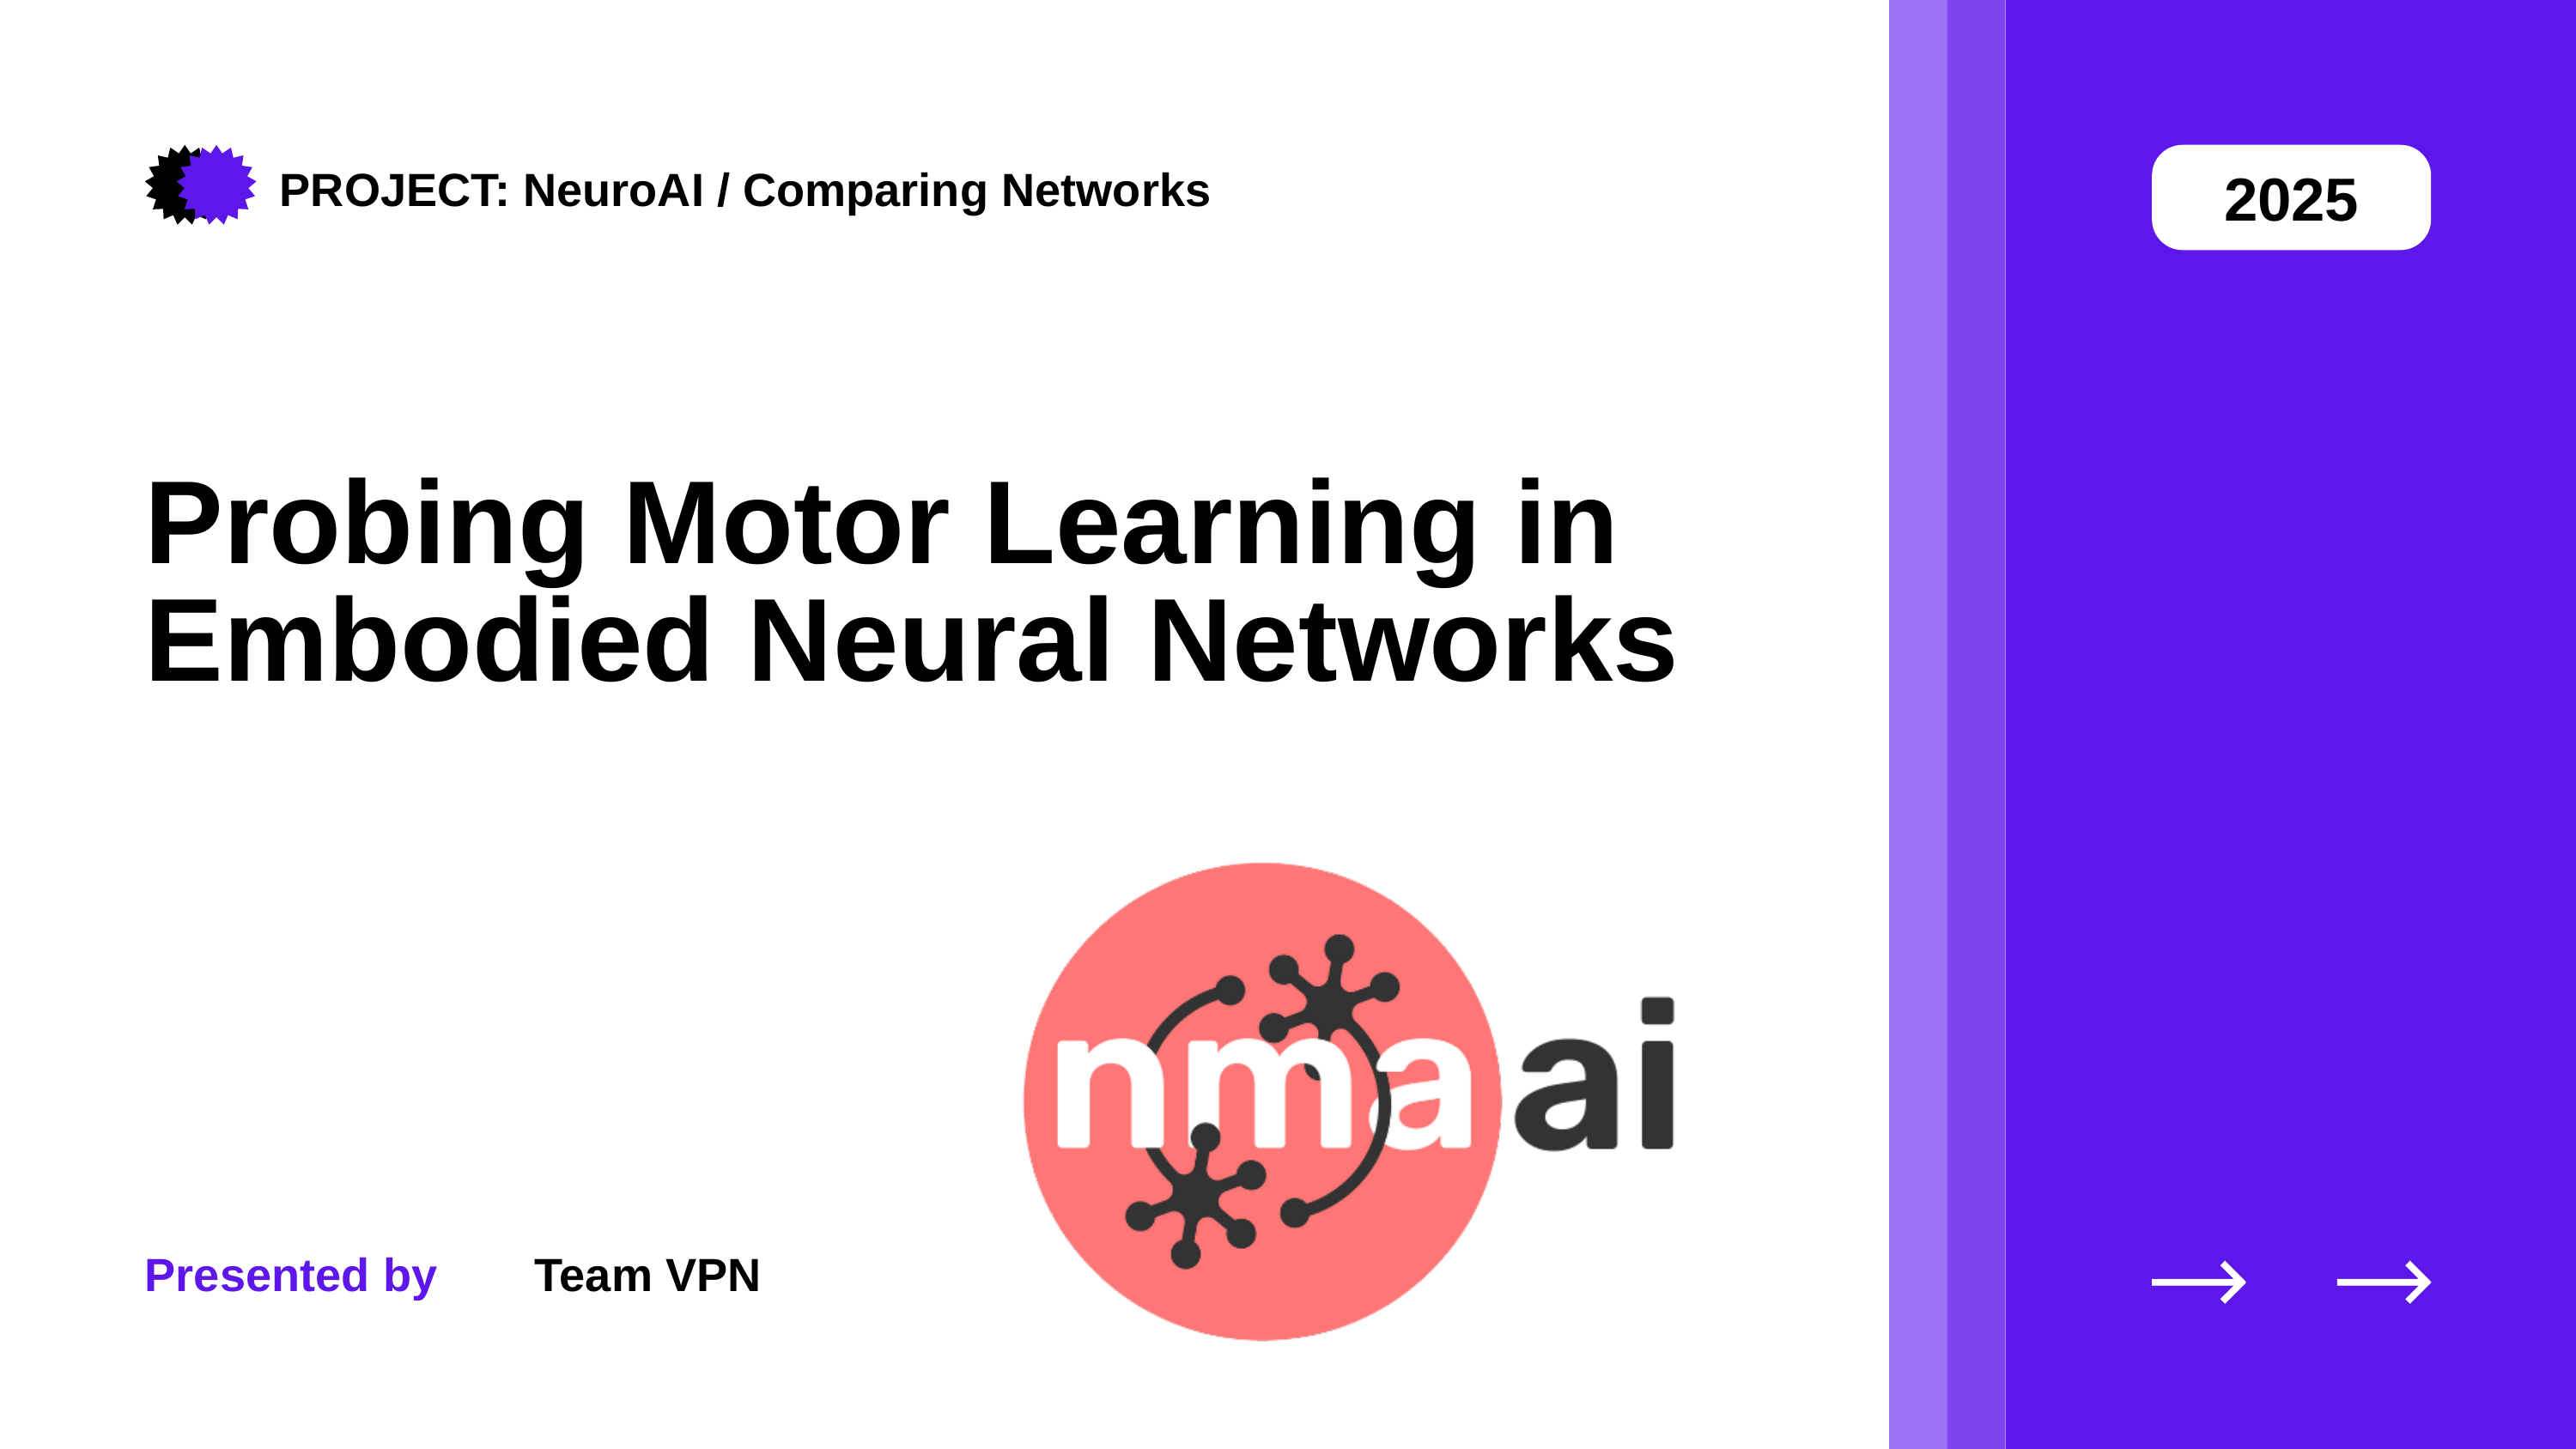

PROJECT: NeuroAI / Comparing Networks
2025
Probing Motor Learning in Embodied Neural Networks

Presented by
Team VPN